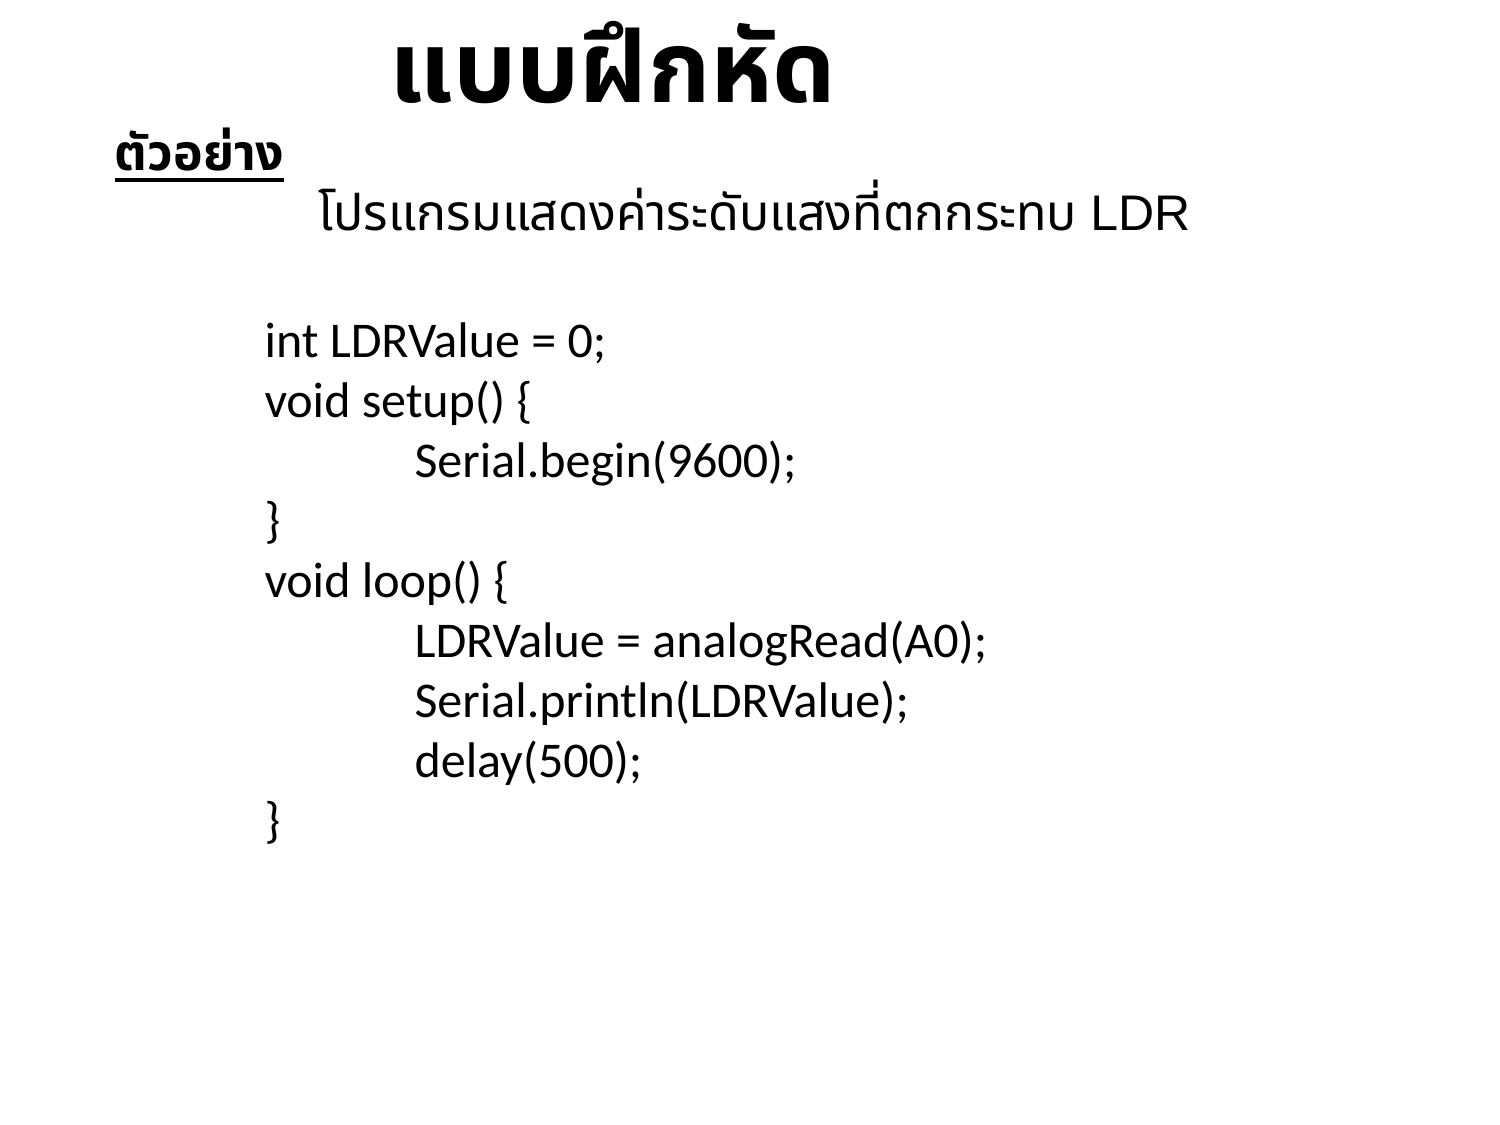

แบบฝึกหัด
ตัวอย่าง
			โปรแกรมแสดงค่าระดับแสงที่ตกกระทบ LDR

int LDRValue = 0;
void setup() {
   	Serial.begin(9600);
}
void loop() {
  	LDRValue = analogRead(A0);
  	Serial.println(LDRValue);
  	delay(500);
}